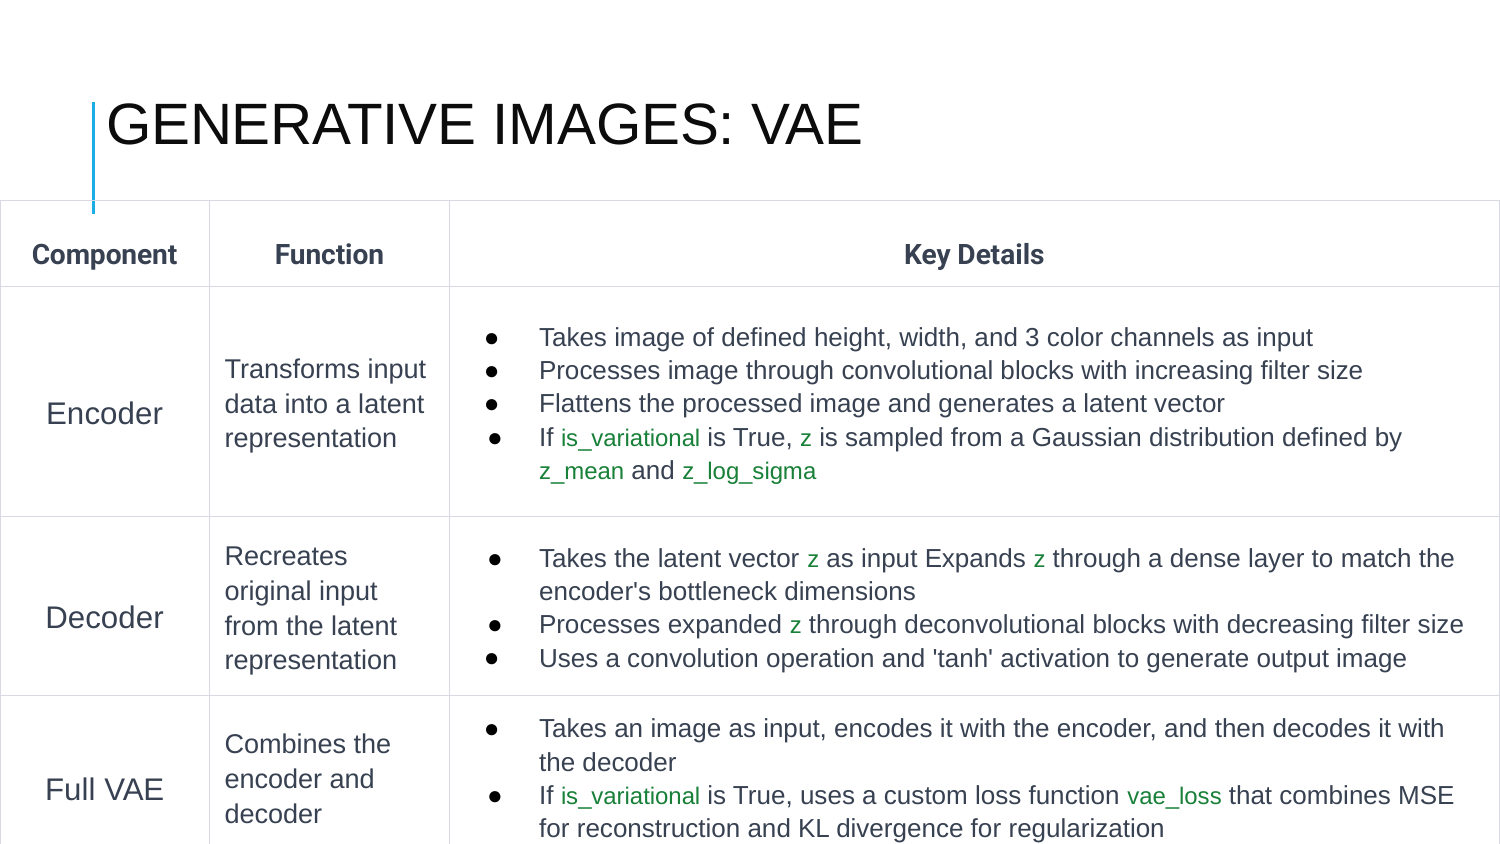

# GENERATIVE IMAGES: VAE
| Component | Function | Key Details |
| --- | --- | --- |
| Encoder | Transforms input data into a latent representation | Takes image of defined height, width, and 3 color channels as input Processes image through convolutional blocks with increasing filter size Flattens the processed image and generates a latent vector If is\_variational is True, z is sampled from a Gaussian distribution defined by z\_mean and z\_log\_sigma |
| Decoder | Recreates original input from the latent representation | Takes the latent vector z as input Expands z through a dense layer to match the encoder's bottleneck dimensions Processes expanded z through deconvolutional blocks with decreasing filter size Uses a convolution operation and 'tanh' activation to generate output image |
| Full VAE | Combines the encoder and decoder | Takes an image as input, encodes it with the encoder, and then decodes it with the decoder If is\_variational is True, uses a custom loss function vae\_loss that combines MSE for reconstruction and KL divergence for regularization |